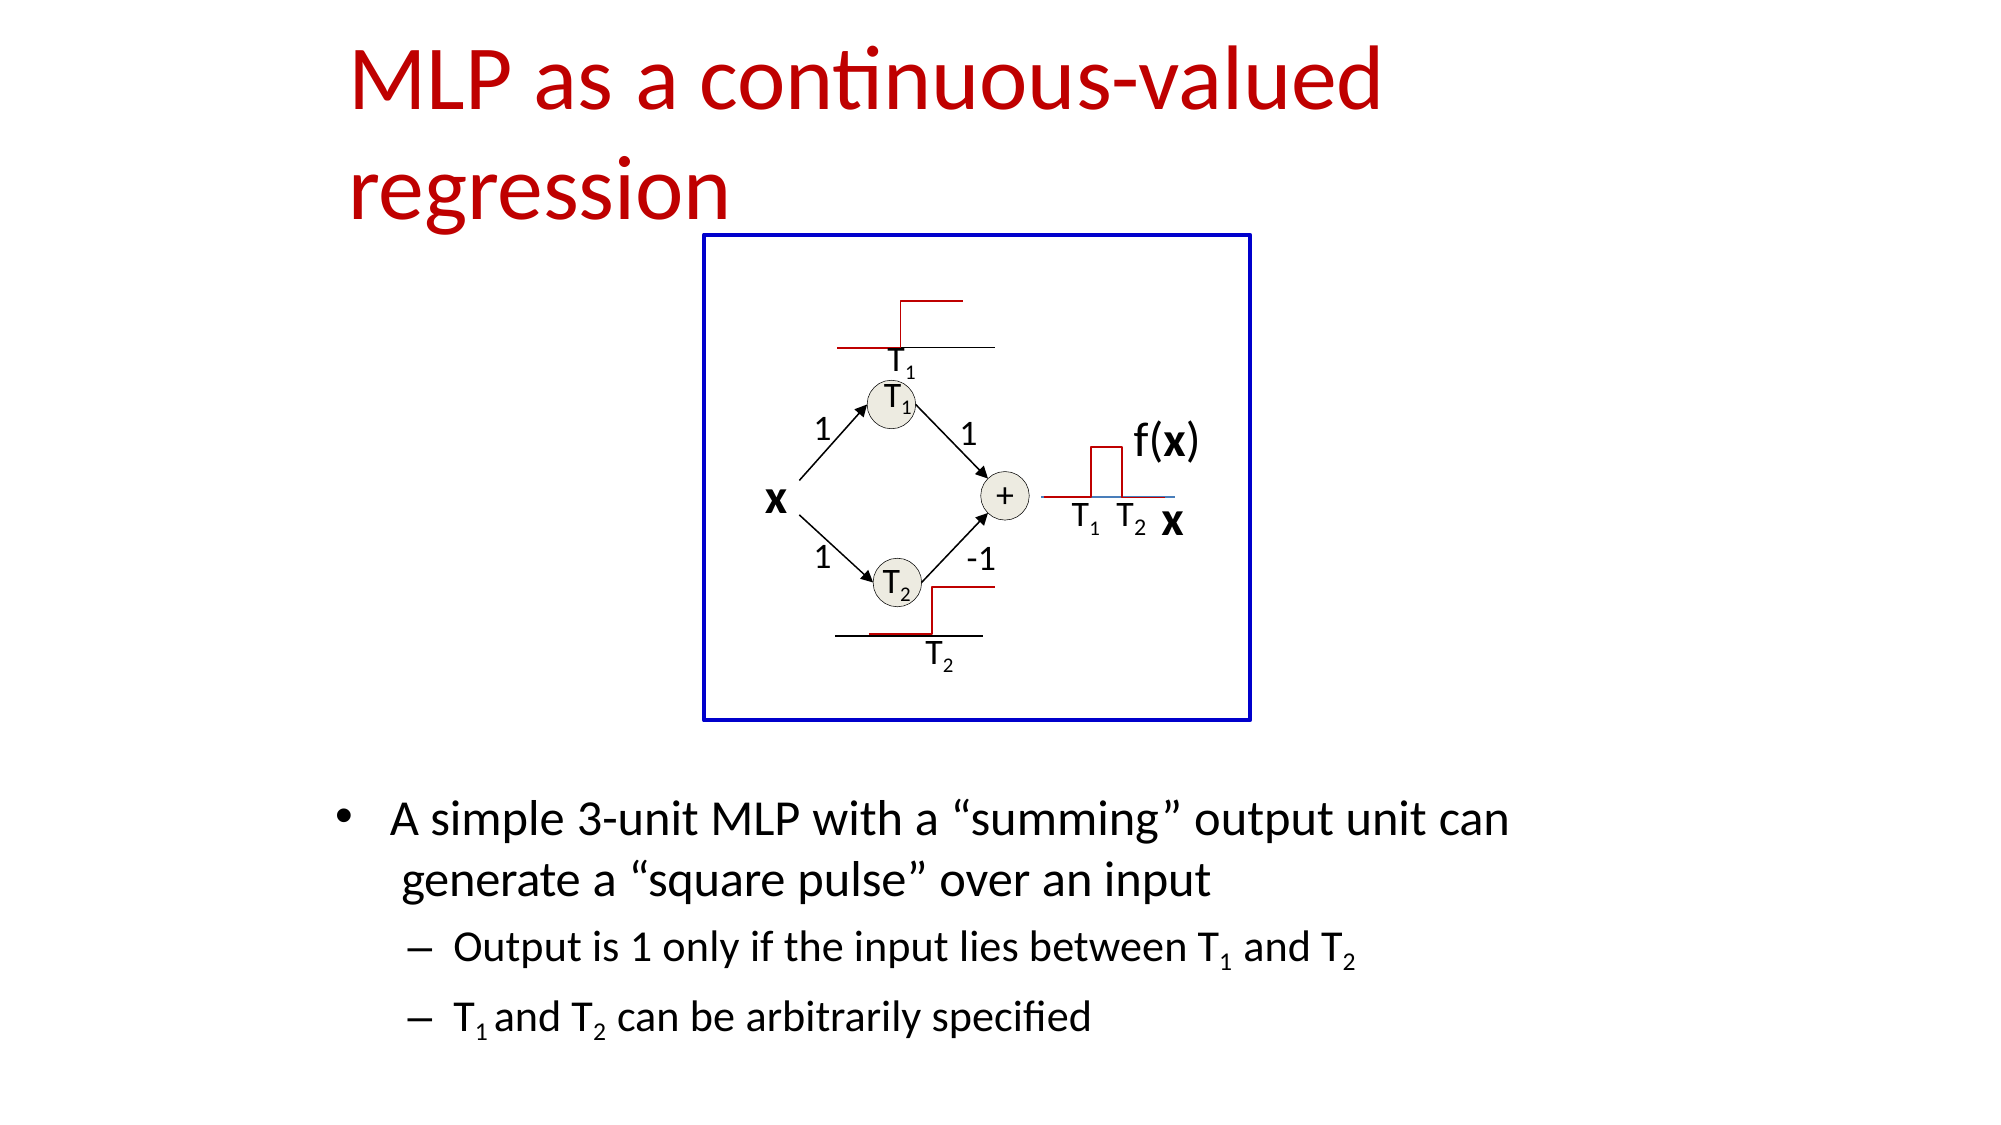

# MLP as a continuous-valued regression

T1  T1

1

f(x)
1

x
+
1	2  x
T
T
1
-1
T2

T2
A simple 3-unit MLP with a “summing” output unit can  generate a “square pulse” over an input
Output is 1 only if the input lies between T1 and T2
T1 and T2 can be arbitrarily specified